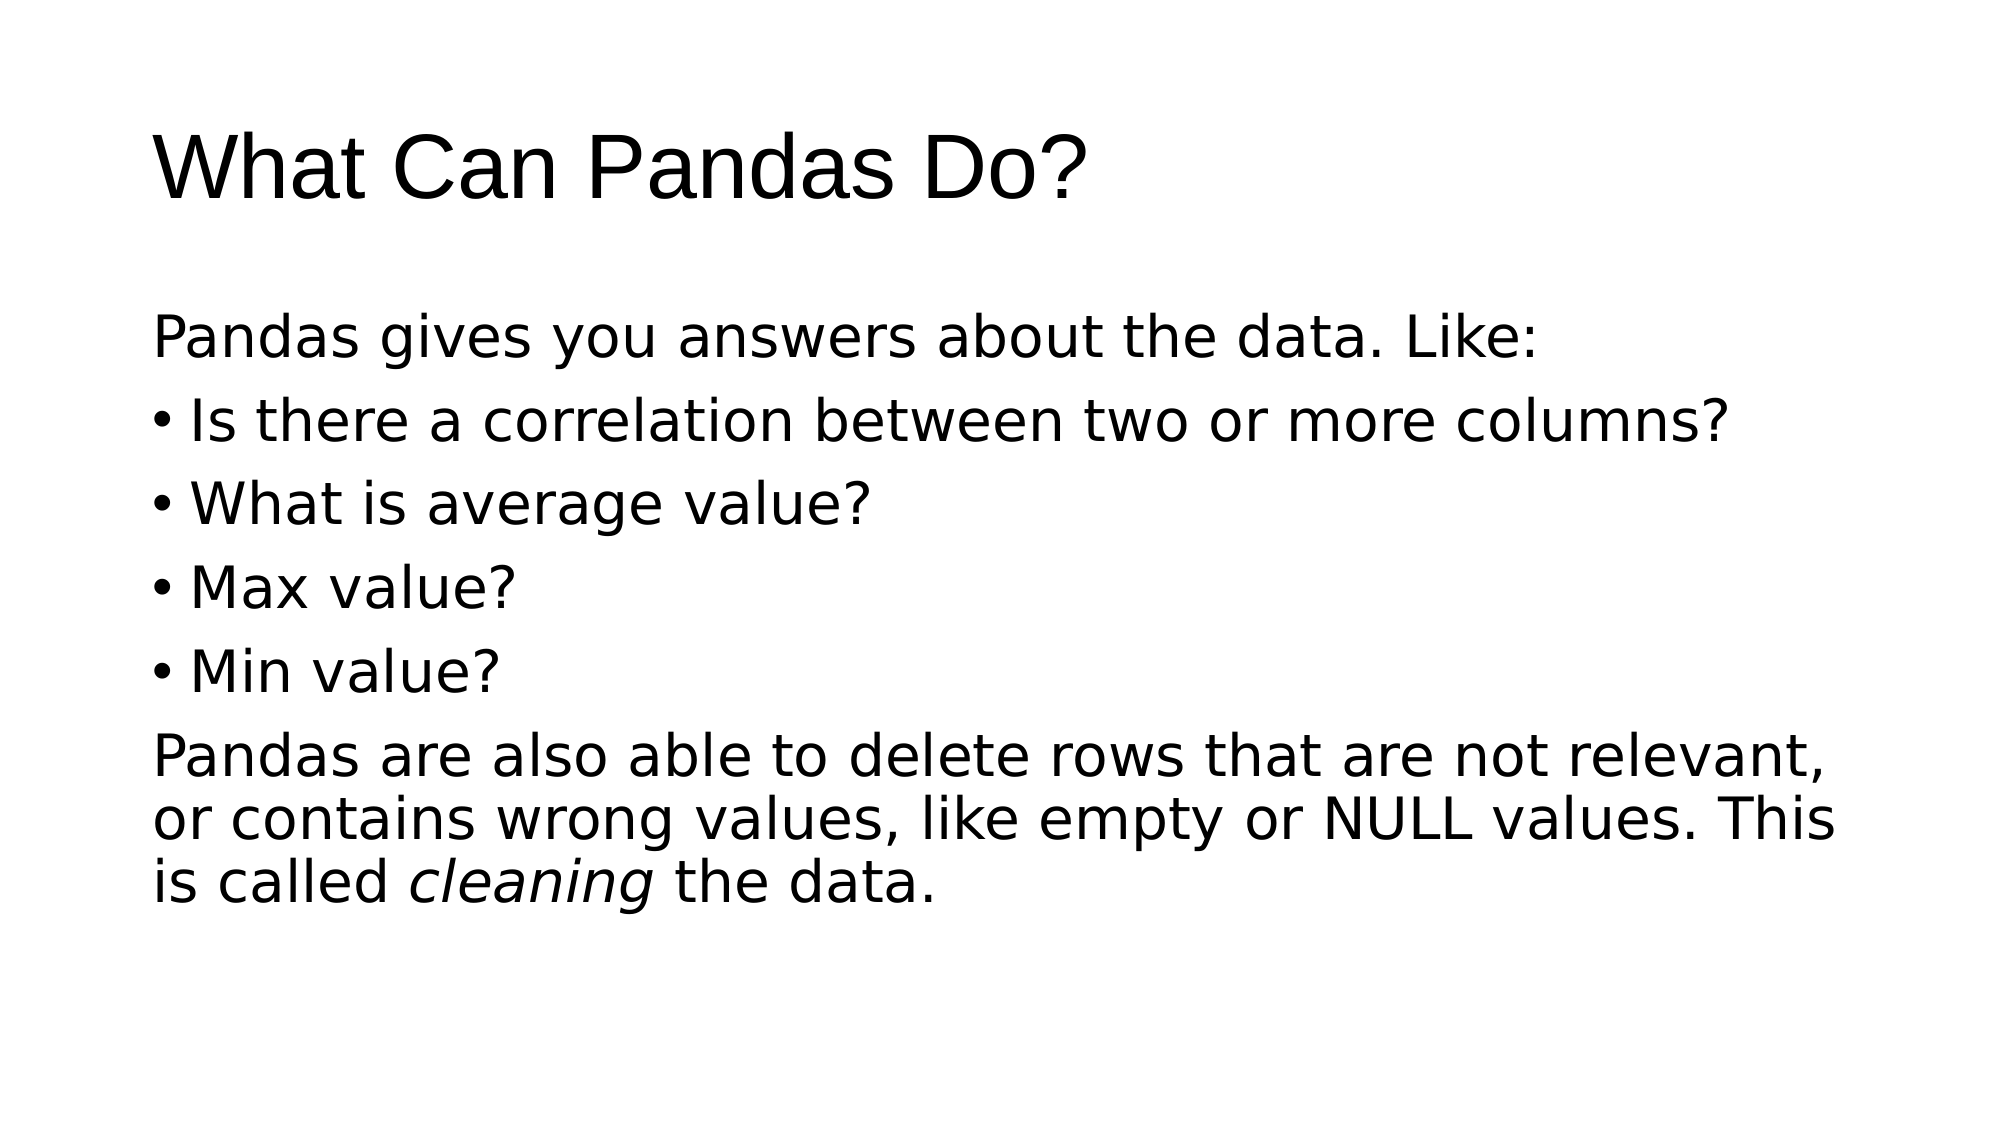

# What Can Pandas Do?
Pandas gives you answers about the data. Like:
Is there a correlation between two or more columns?
What is average value?
Max value?
Min value?
Pandas are also able to delete rows that are not relevant, or contains wrong values, like empty or NULL values. This is called cleaning the data.